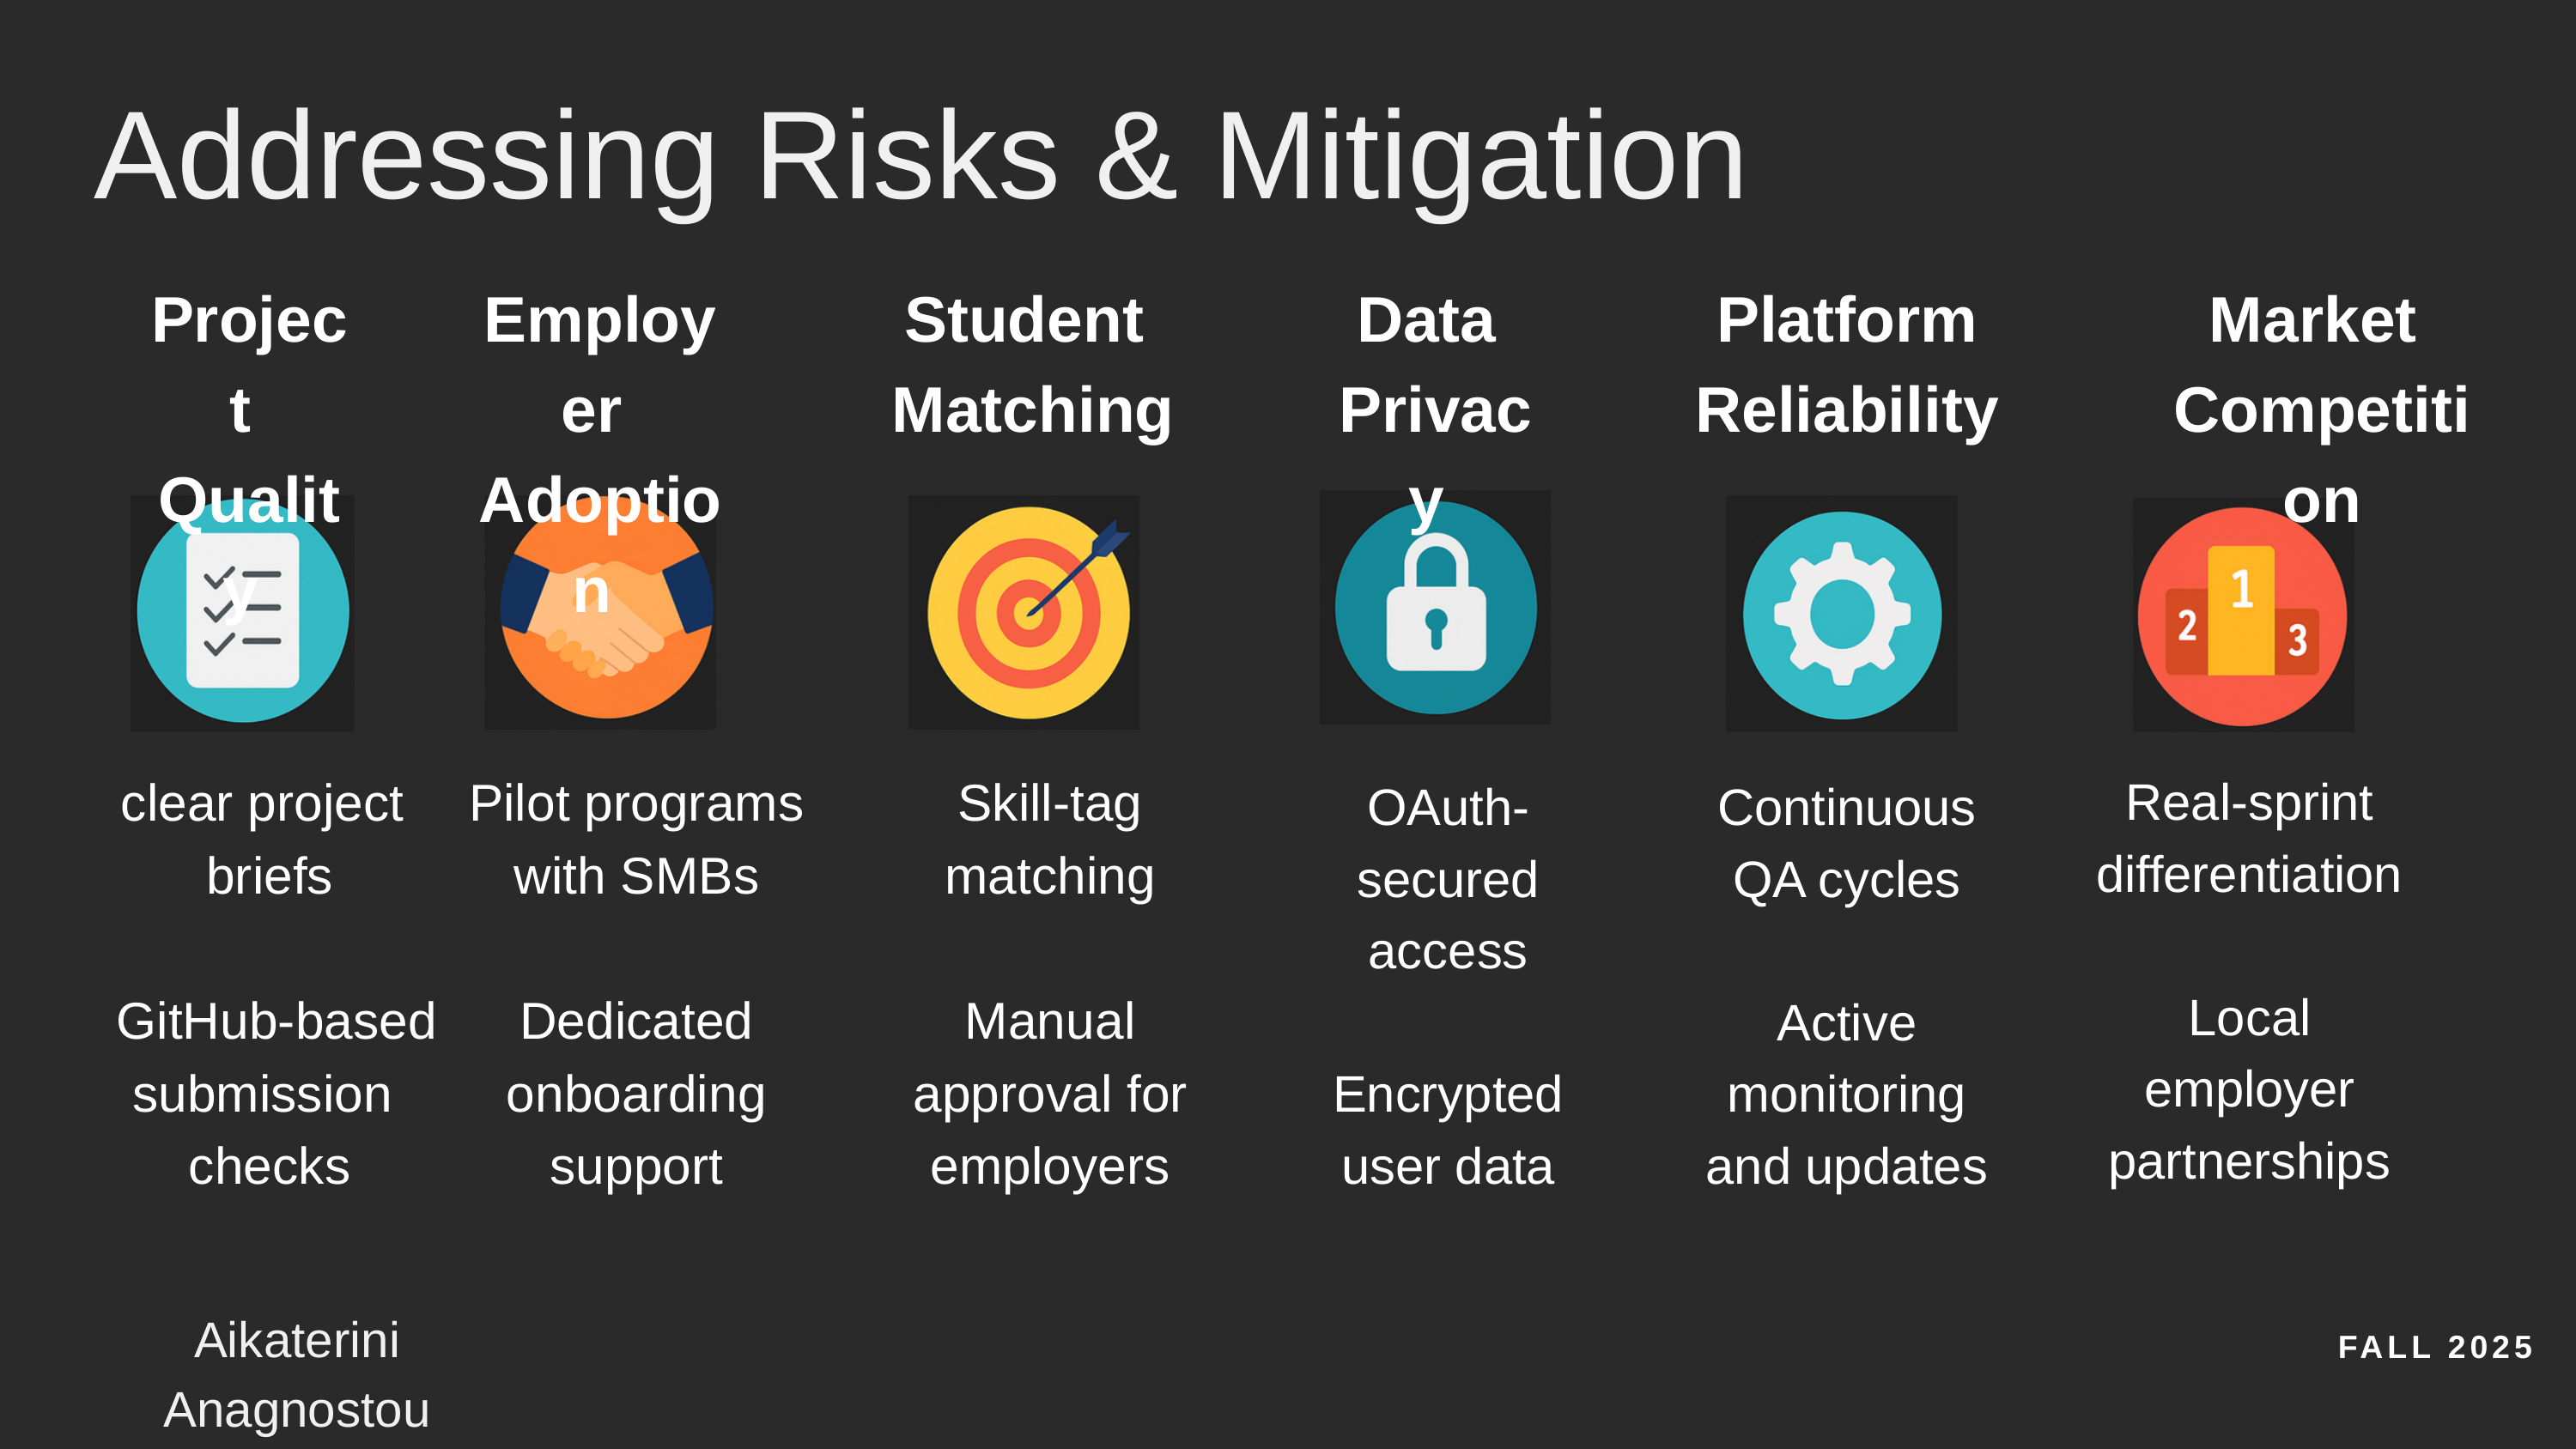

Addressing Risks & Mitigation
Project
Quality
Employer
Adoption
Student
Matching
Data
Privacy
Platform Reliability
Market
Competition

clear project
briefs

 GitHub-based submission
checks

Pilot programs with SMBs

Dedicated onboarding support

Skill-tag matching

Manual approval for employers
Real-sprint differentiation

Local employer partnerships
OAuth-secured access

Encrypted user data
Continuous QA cycles

Active monitoring and updates
Aikaterini Anagnostou
FALL 2025